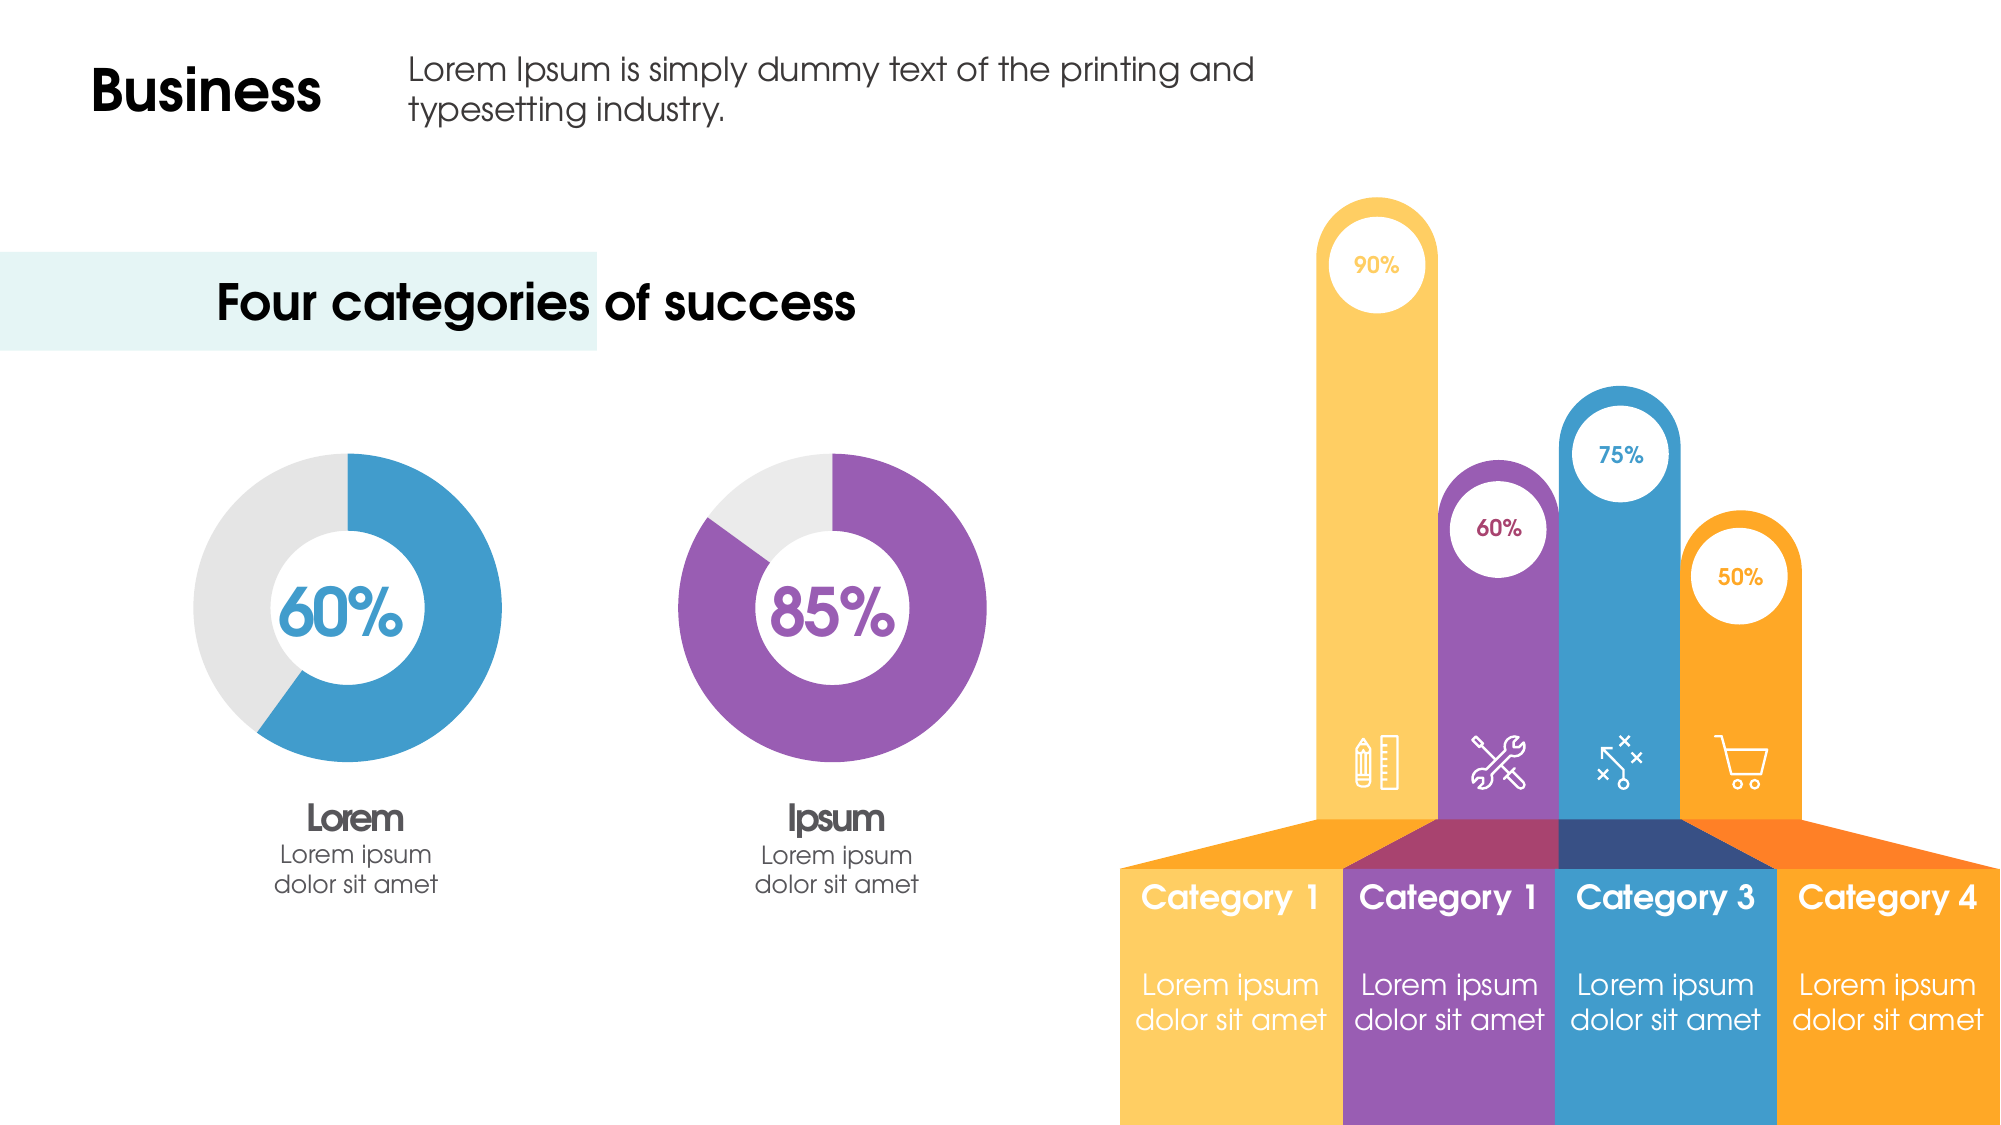

Lorem Ipsum is simply dummy text of the printing and typesetting industry.
Business

90%

Four categories of success

75%

### Chart

| Category | Sales |
|---|---|
| 1st Qtr | 60.0 |
| 2nd Qtr | 40.0 |

### Chart

| Category | Sales |
|---|---|
| 1st Qtr | 85.0 |
| 2nd Qtr | 15.0 |

60%

60%
85%
50%

Lorem
Lorem ipsum dolor sit amet
Ipsum
Lorem ipsum dolor sit amet
Category 1

Lorem ipsum dolor sit amet
Category 1

Lorem ipsum dolor sit amet
Category 3

Lorem ipsum dolor sit amet
Category 4

Lorem ipsum dolor sit amet